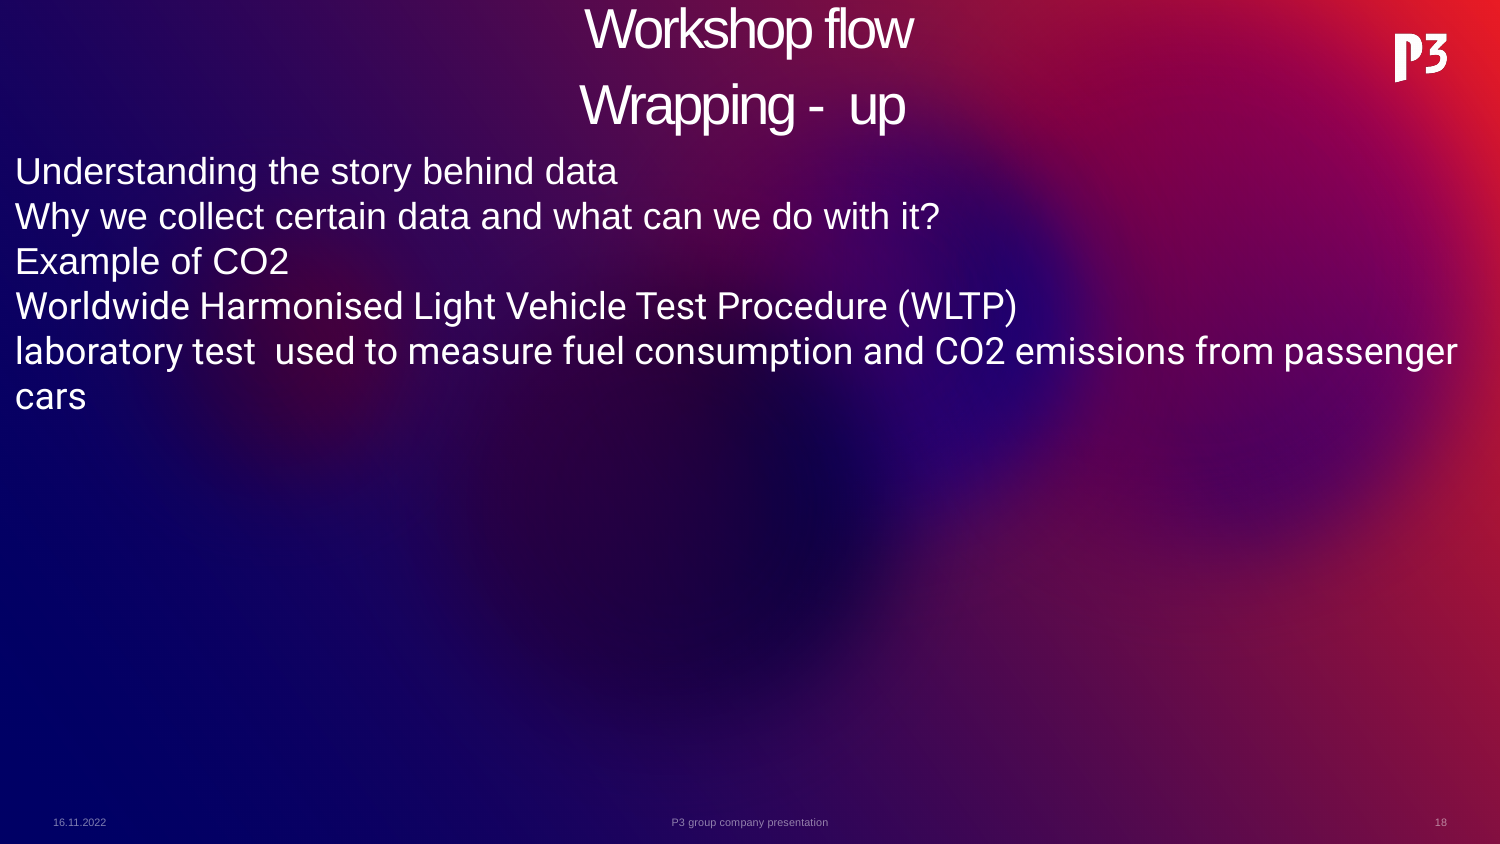

Workshop flow
Wrapping -  up
Understanding the story behind data
Why we collect certain data and what can we do with it?
Example of CO2
Worldwide Harmonised Light Vehicle Test Procedure (WLTP)
laboratory test  used to measure fuel consumption and CO2 emissions from passenger cars

16.11.2022
P3 group company presentation
18